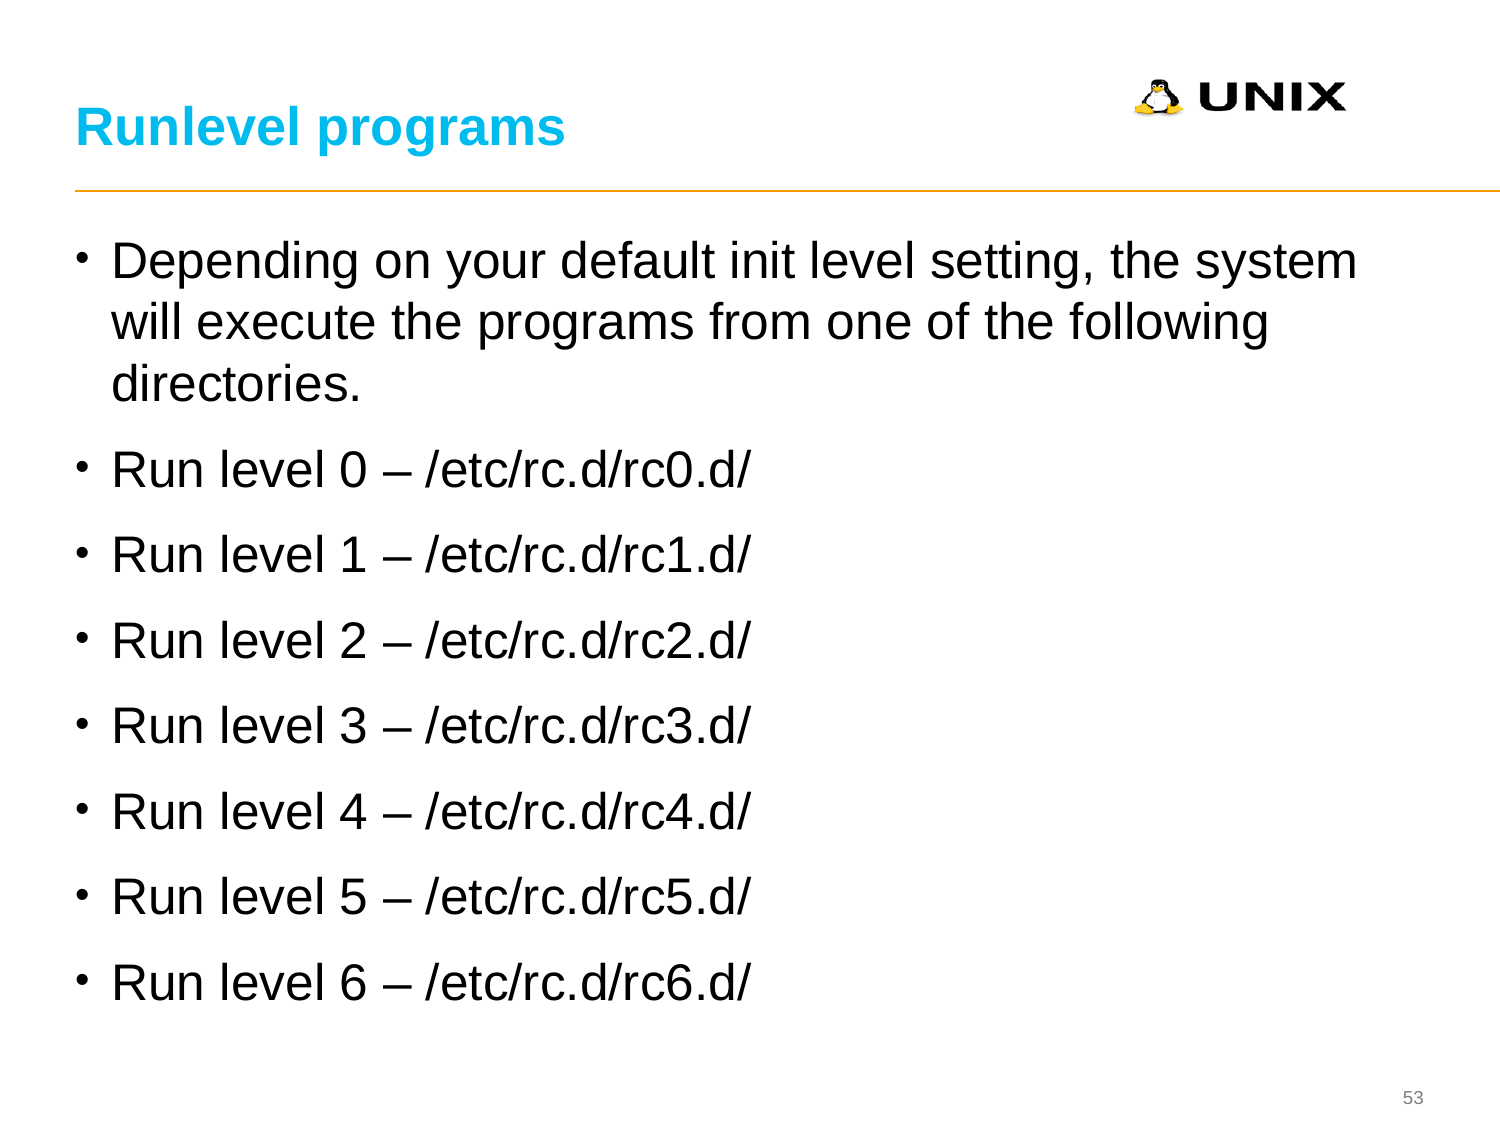

# Runlevel programs
Depending on your default init level setting, the system will execute the programs from one of the following directories.
Run level 0 – /etc/rc.d/rc0.d/
Run level 1 – /etc/rc.d/rc1.d/
Run level 2 – /etc/rc.d/rc2.d/
Run level 3 – /etc/rc.d/rc3.d/
Run level 4 – /etc/rc.d/rc4.d/
Run level 5 – /etc/rc.d/rc5.d/
Run level 6 – /etc/rc.d/rc6.d/